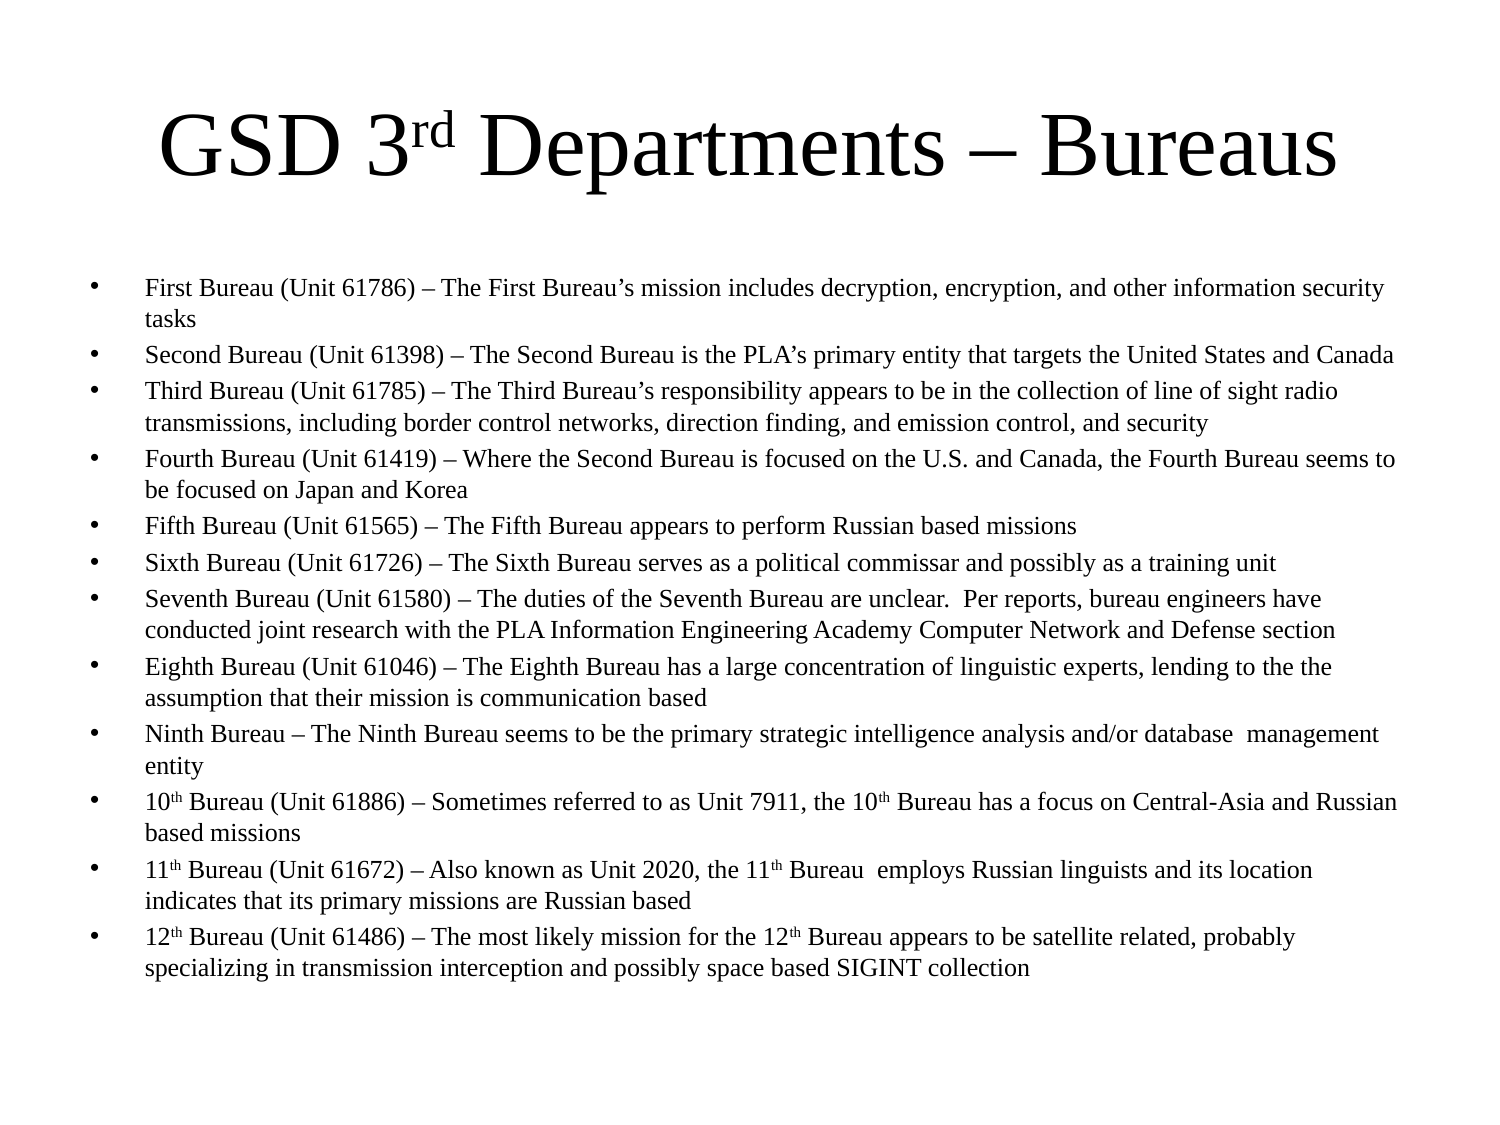

# GSD 3rd Departments – Bureaus
First Bureau (Unit 61786) – The First Bureau’s mission includes decryption, encryption, and other information security tasks
Second Bureau (Unit 61398) – The Second Bureau is the PLA’s primary entity that targets the United States and Canada
Third Bureau (Unit 61785) – The Third Bureau’s responsibility appears to be in the collection of line of sight radio transmissions, including border control networks, direction finding, and emission control, and security
Fourth Bureau (Unit 61419) – Where the Second Bureau is focused on the U.S. and Canada, the Fourth Bureau seems to be focused on Japan and Korea
Fifth Bureau (Unit 61565) – The Fifth Bureau appears to perform Russian based missions
Sixth Bureau (Unit 61726) – The Sixth Bureau serves as a political commissar and possibly as a training unit
Seventh Bureau (Unit 61580) – The duties of the Seventh Bureau are unclear.  Per reports, bureau engineers have conducted joint research with the PLA Information Engineering Academy Computer Network and Defense section
Eighth Bureau (Unit 61046) – The Eighth Bureau has a large concentration of linguistic experts, lending to the the assumption that their mission is communication based
Ninth Bureau – The Ninth Bureau seems to be the primary strategic intelligence analysis and/or database  management entity
10th Bureau (Unit 61886) – Sometimes referred to as Unit 7911, the 10th Bureau has a focus on Central-Asia and Russian based missions
11th Bureau (Unit 61672) – Also known as Unit 2020, the 11th Bureau  employs Russian linguists and its location indicates that its primary missions are Russian based
12th Bureau (Unit 61486) – The most likely mission for the 12th Bureau appears to be satellite related, probably specializing in transmission interception and possibly space based SIGINT collection